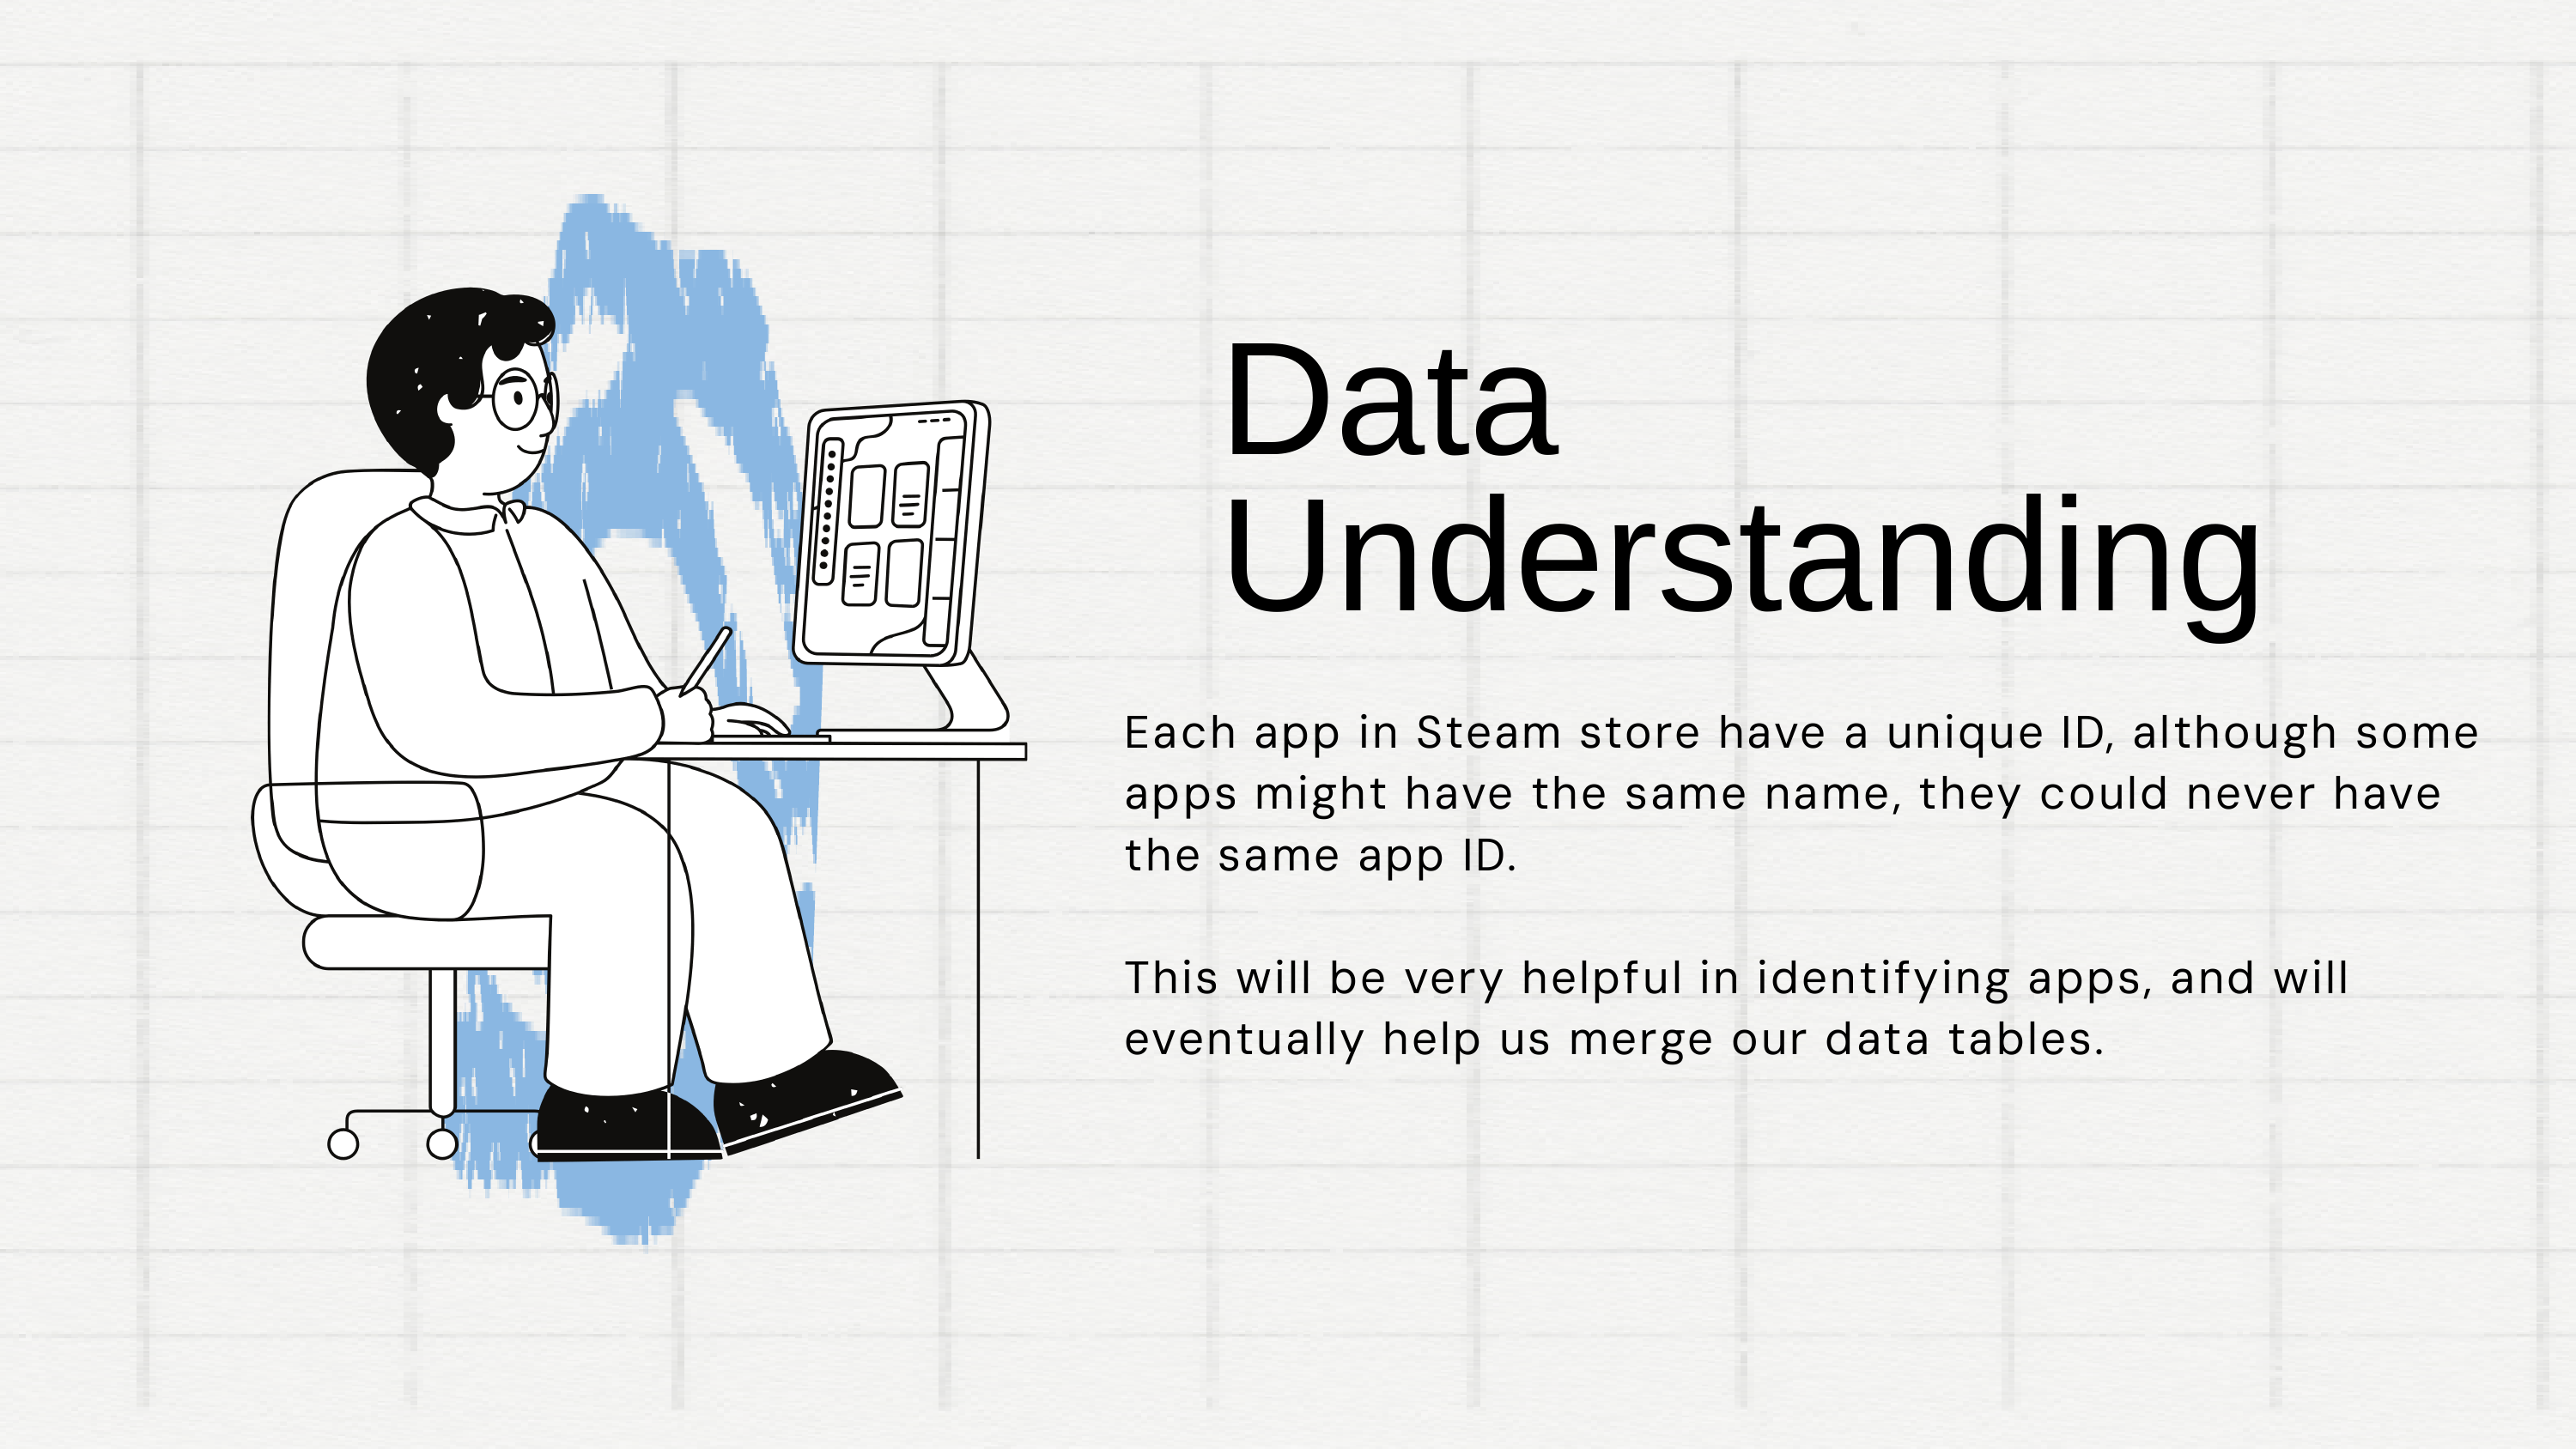

Data Understanding

Each app in Steam store have a unique ID, although some apps might have the same name, they could never have the same app ID.

This will be very helpful in identifying apps, and will eventually help us merge our data tables.